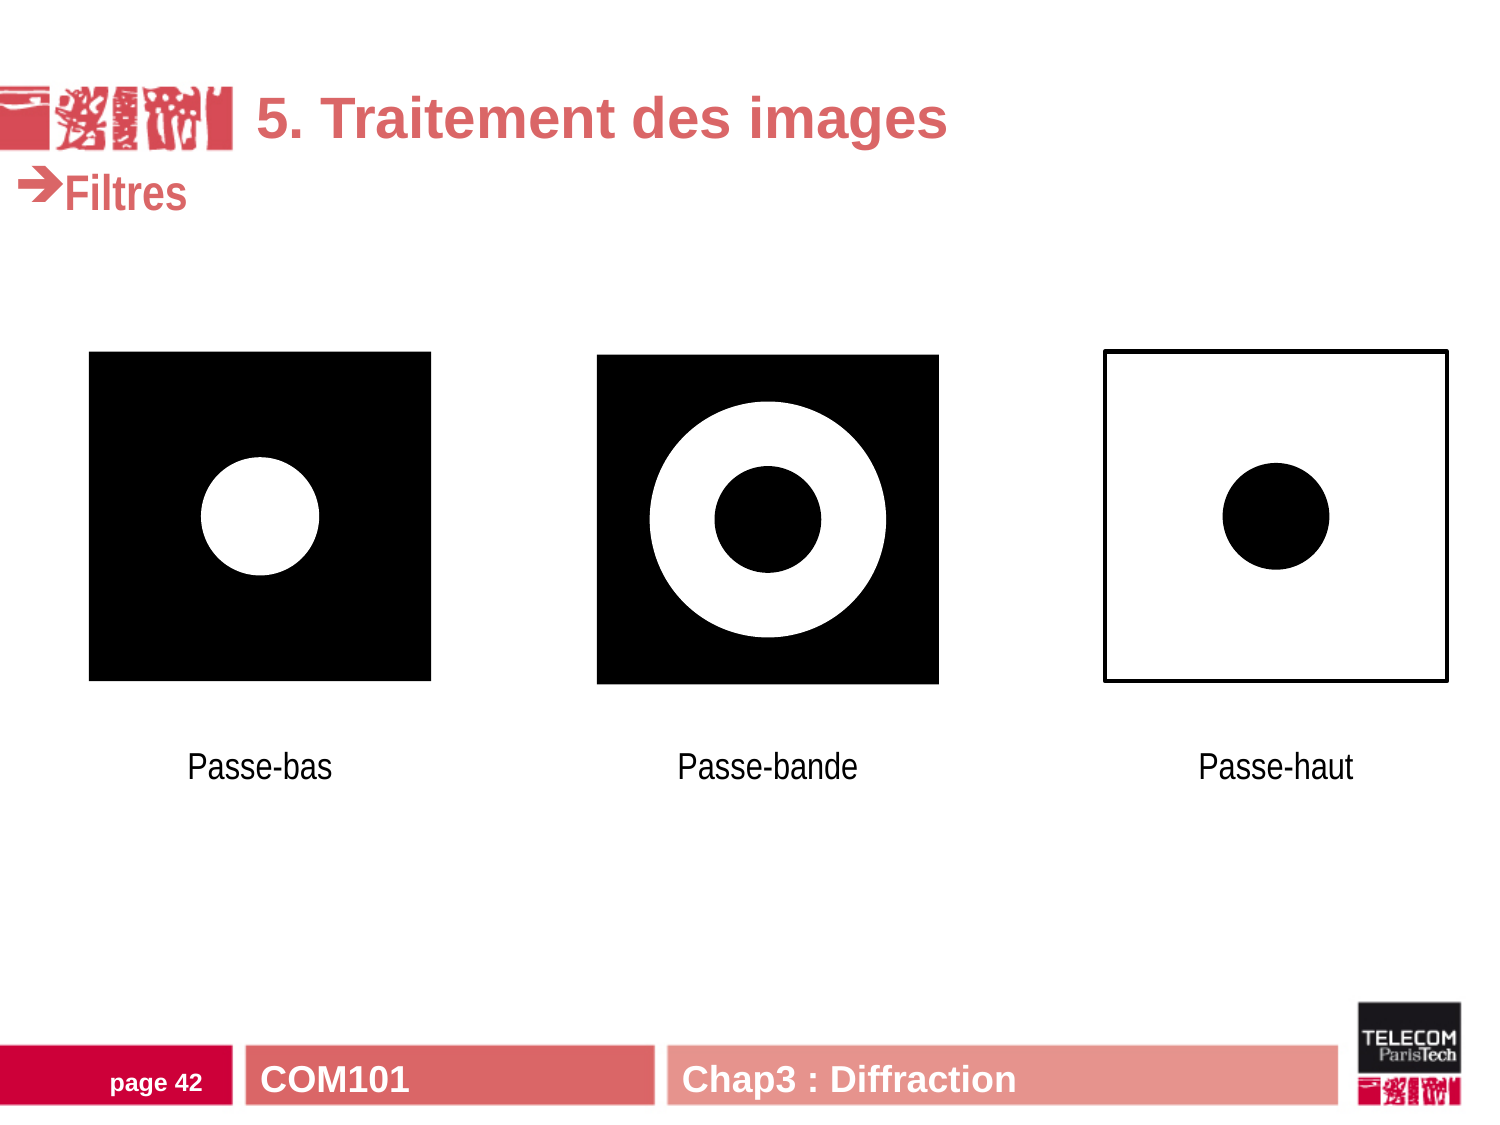

5. Traitement des images

Filtres

Passe-bas

Passe-haut

Passe-bande
COM101                          Chap3 : Diffraction
page 42